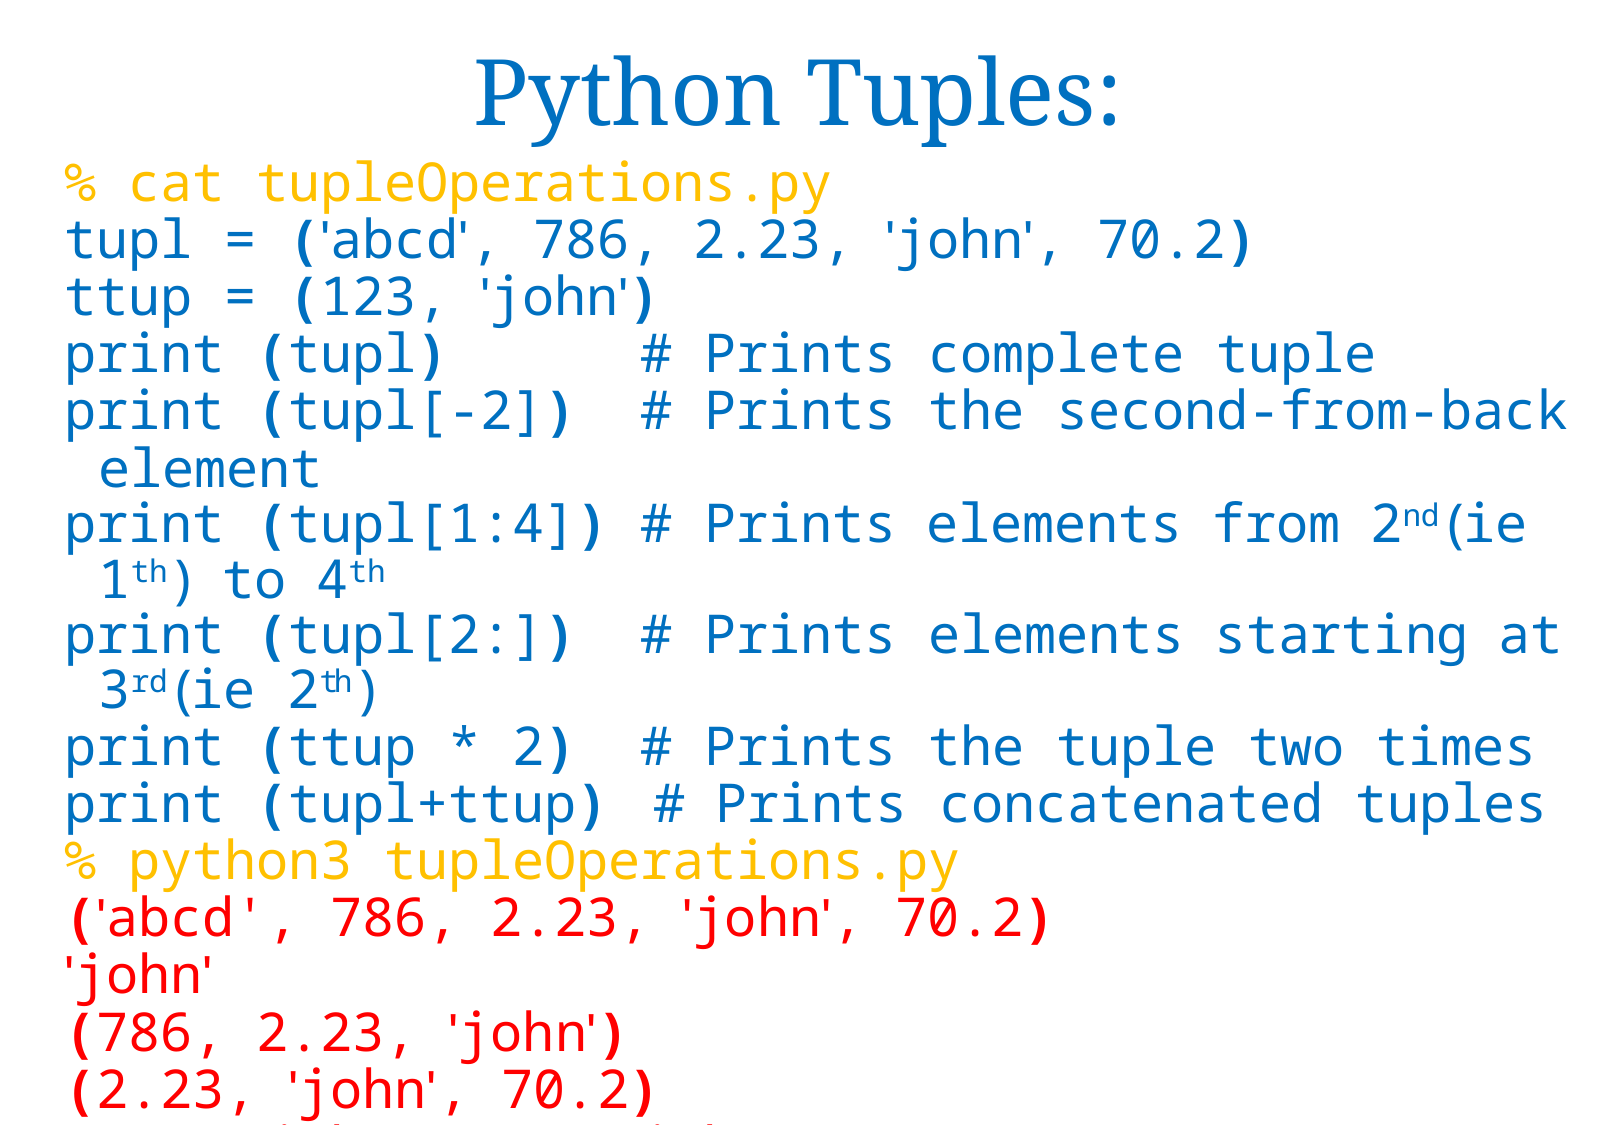

# Python Tuples:
% cat tupleOperations.py
tupl = ('abcd', 786, 2.23, 'john', 70.2)
ttup = (123, 'john')
print (tupl)      # Prints complete tuple
print (tupl[-2])  # Prints the second-from-back element
print (tupl[1:4]) # Prints elements from 2nd(ie 1th) to 4th
print (tupl[2:])  # Prints elements starting at 3rd(ie 2th)
print (ttup * 2)  # Prints the tuple two times
print (tupl+ttup)  #    Prints concatenated tuples
% python3 tupleOperations.py
('abcd', 786, 2.23, 'john', 70.2)
'john'
(786, 2.23, 'john')
(2.23, 'john', 70.2)
(123, 'john', 123, 'john')
('abcd', 786, 2.23, 'john', 70.2, 123, 'john')
%